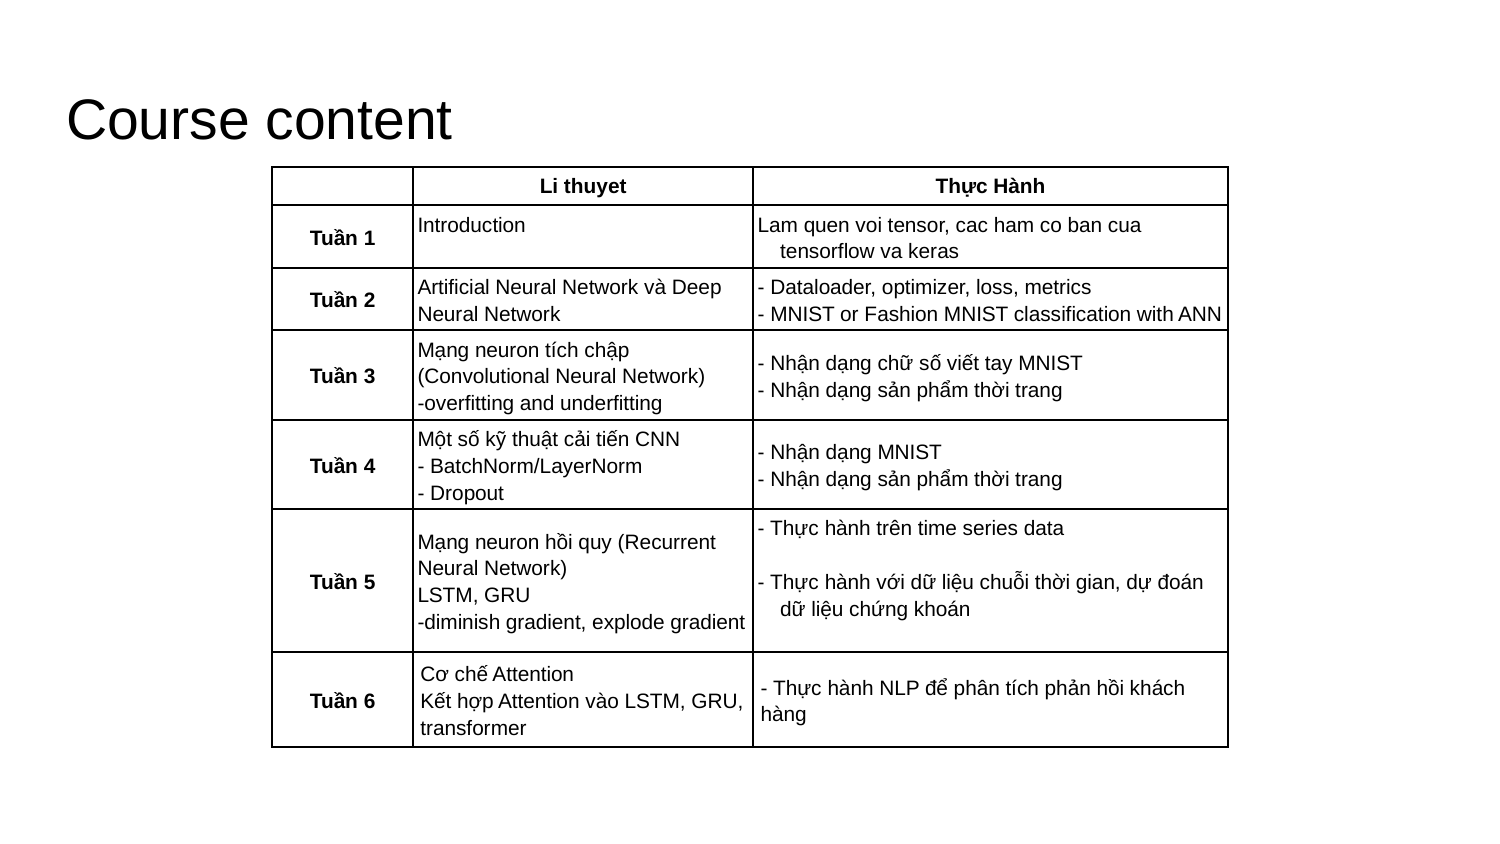

# Course content
|  | Li thuyet | Thực Hành |
| --- | --- | --- |
| Tuần 1 | Introduction | Lam quen voi tensor, cac ham co ban cua tensorflow va keras |
| Tuần 2 | Artificial Neural Network và Deep Neural Network | - Dataloader, optimizer, loss, metrics - MNIST or Fashion MNIST classification with ANN |
| Tuần 3 | Mạng neuron tích chập (Convolutional Neural Network) -overfitting and underfitting | - Nhận dạng chữ số viết tay MNIST - Nhận dạng sản phẩm thời trang |
| Tuần 4 | Một số kỹ thuật cải tiến CNN - BatchNorm/LayerNorm - Dropout | - Nhận dạng MNIST - Nhận dạng sản phẩm thời trang |
| Tuần 5 | Mạng neuron hồi quy (Recurrent Neural Network) LSTM, GRU -diminish gradient, explode gradient | - Thực hành trên time series data - Thực hành với dữ liệu chuỗi thời gian, dự đoán dữ liệu chứng khoán |
| Tuần 6 | Cơ chế Attention Kết hợp Attention vào LSTM, GRU, transformer | - Thực hành NLP để phân tích phản hồi khách hàng |